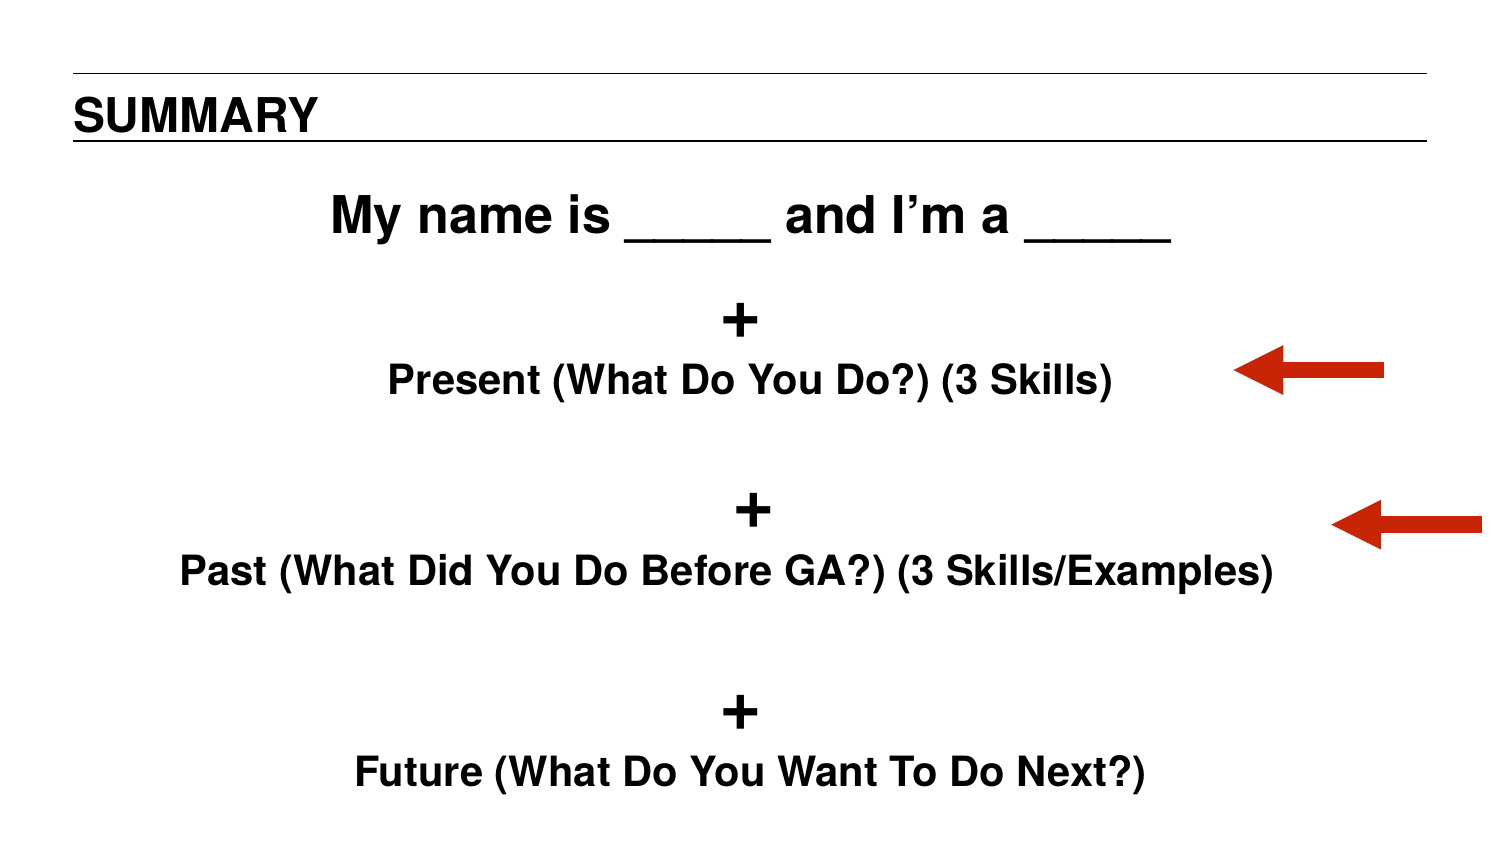

SUMMARY
My name is _____ and I’m a _____
+
Present (What Do You Do?) (3 Skills)
  +
Past (What Did You Do Before GA?) (3 Skills/Examples)
+
Future (What Do You Want To Do Next?)